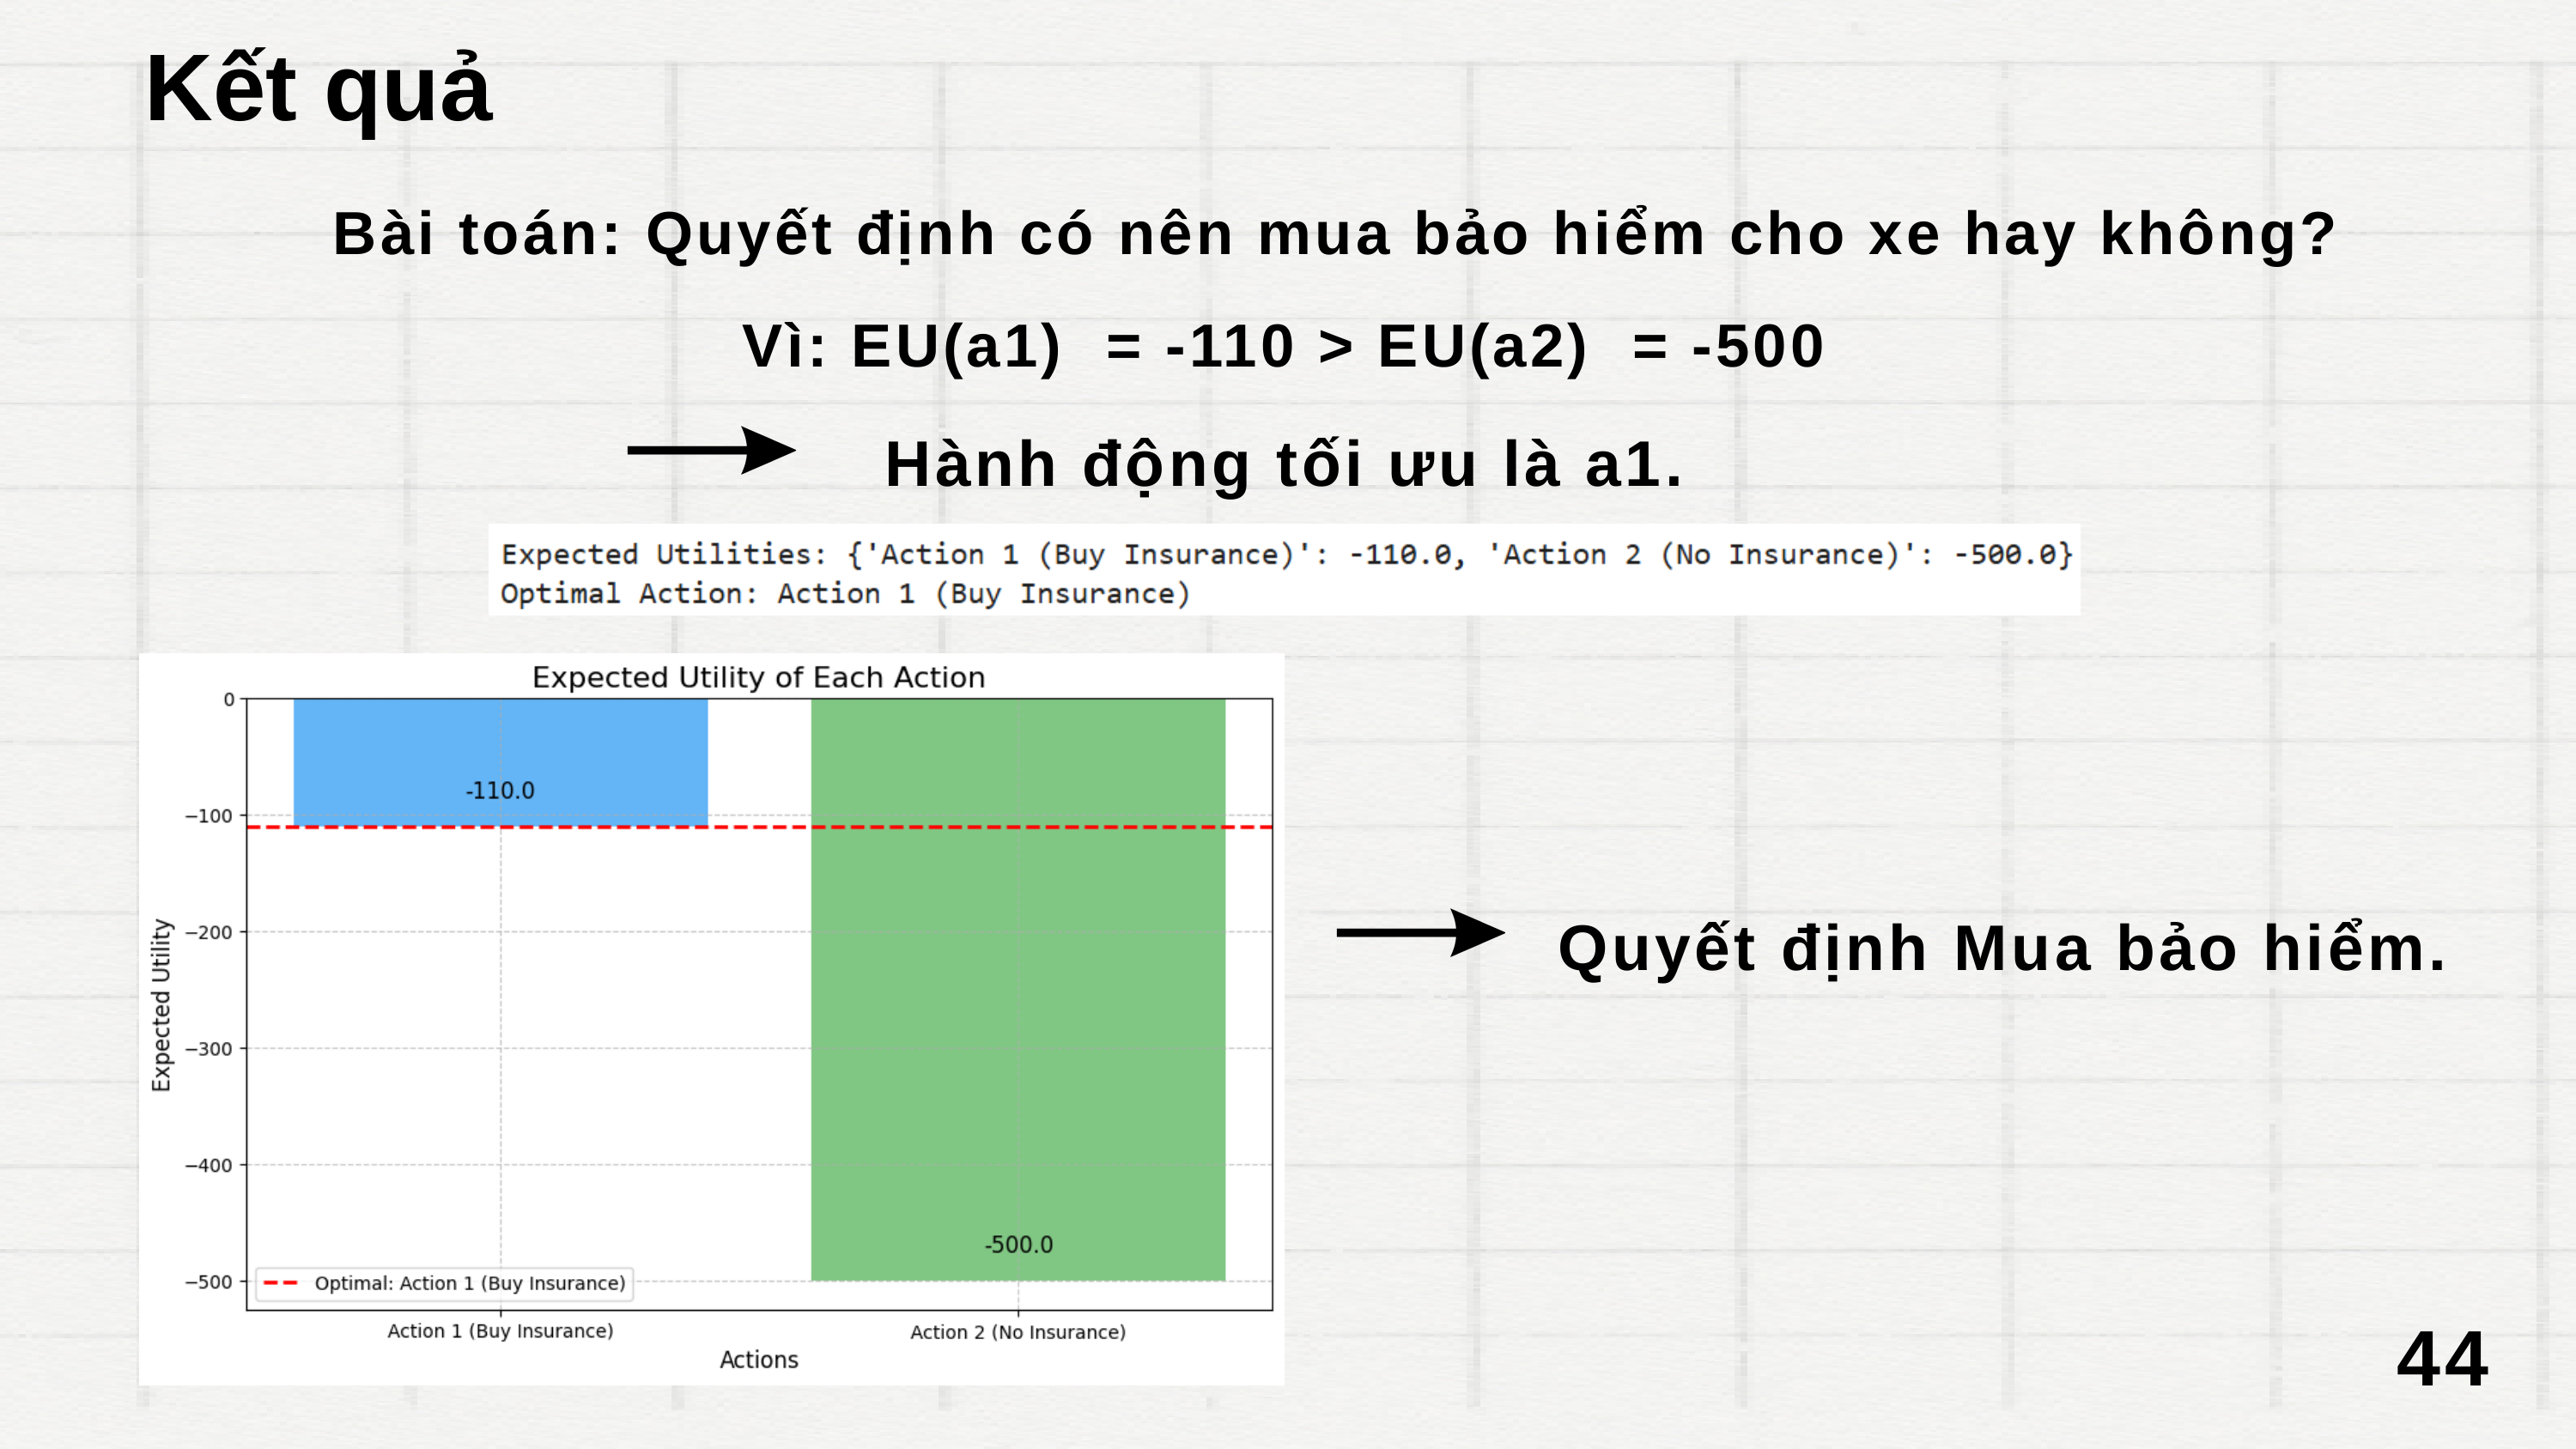

Kết quả

Vì: EU(a1)  = -110 > EU(a2)  = -500
Hành động tối ưu là a1.
Bài toán: Quyết định có nên mua bảo hiểm cho xe hay không?

Quyết định Mua bảo hiểm.

44